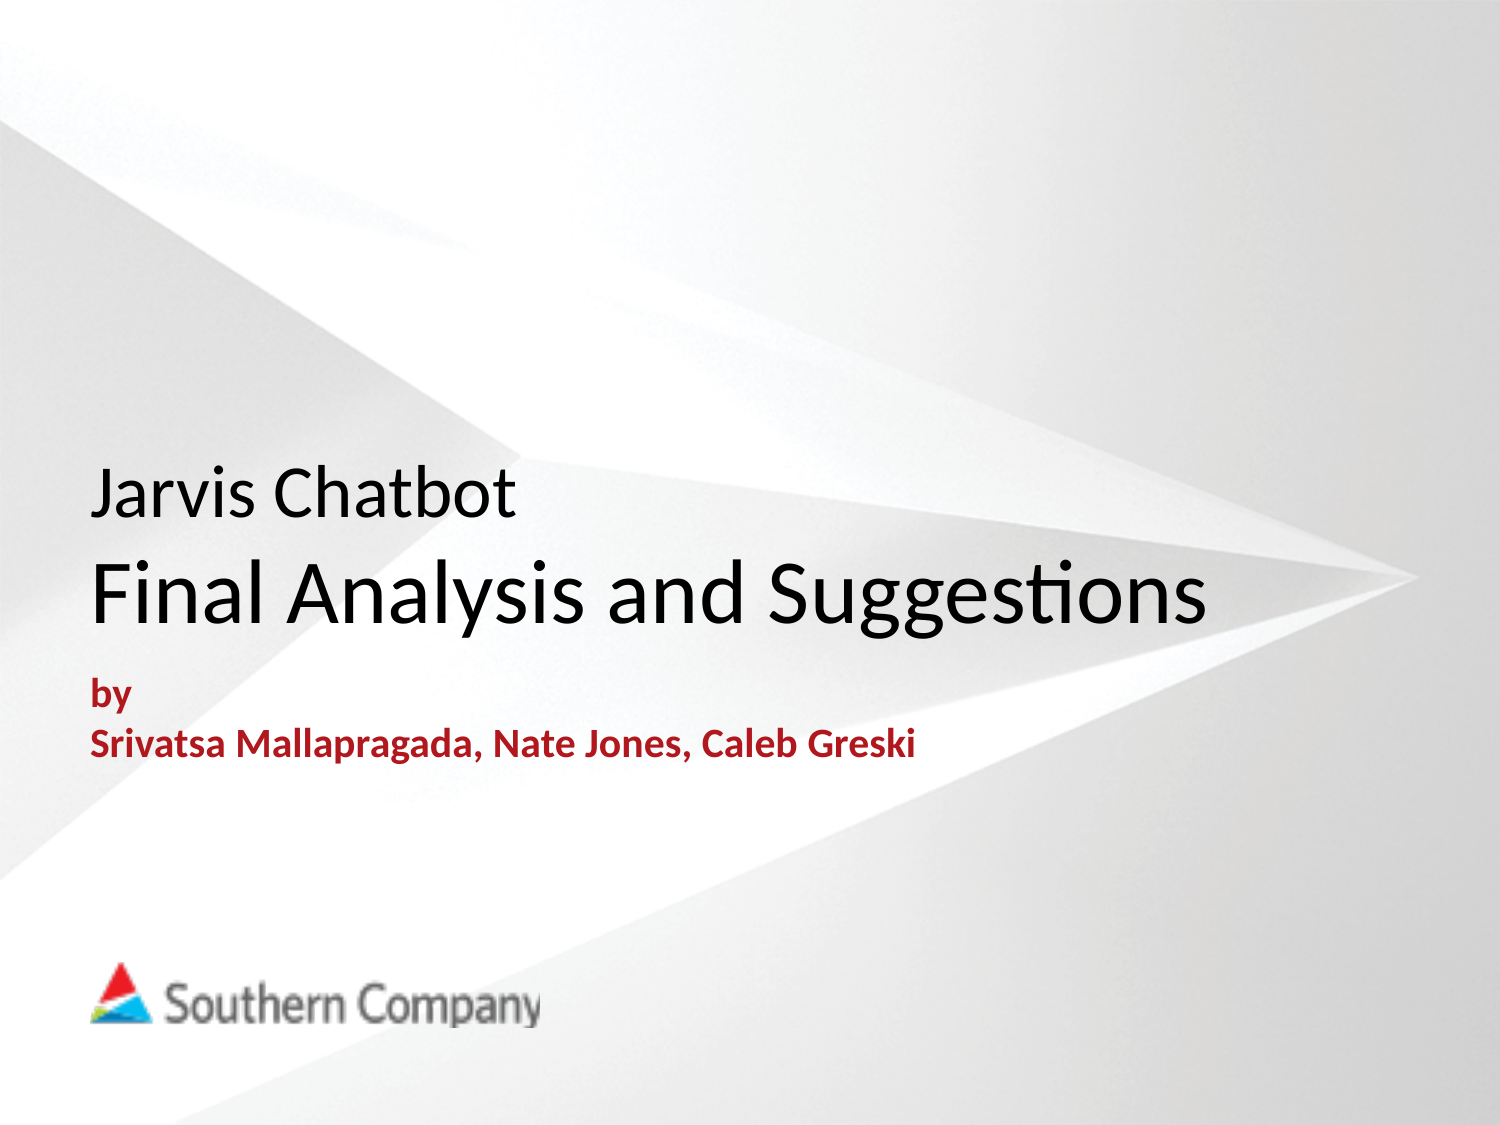

# Jarvis Chatbot Final Analysis and Suggestions
by
Srivatsa Mallapragada, Nate Jones, Caleb Greski